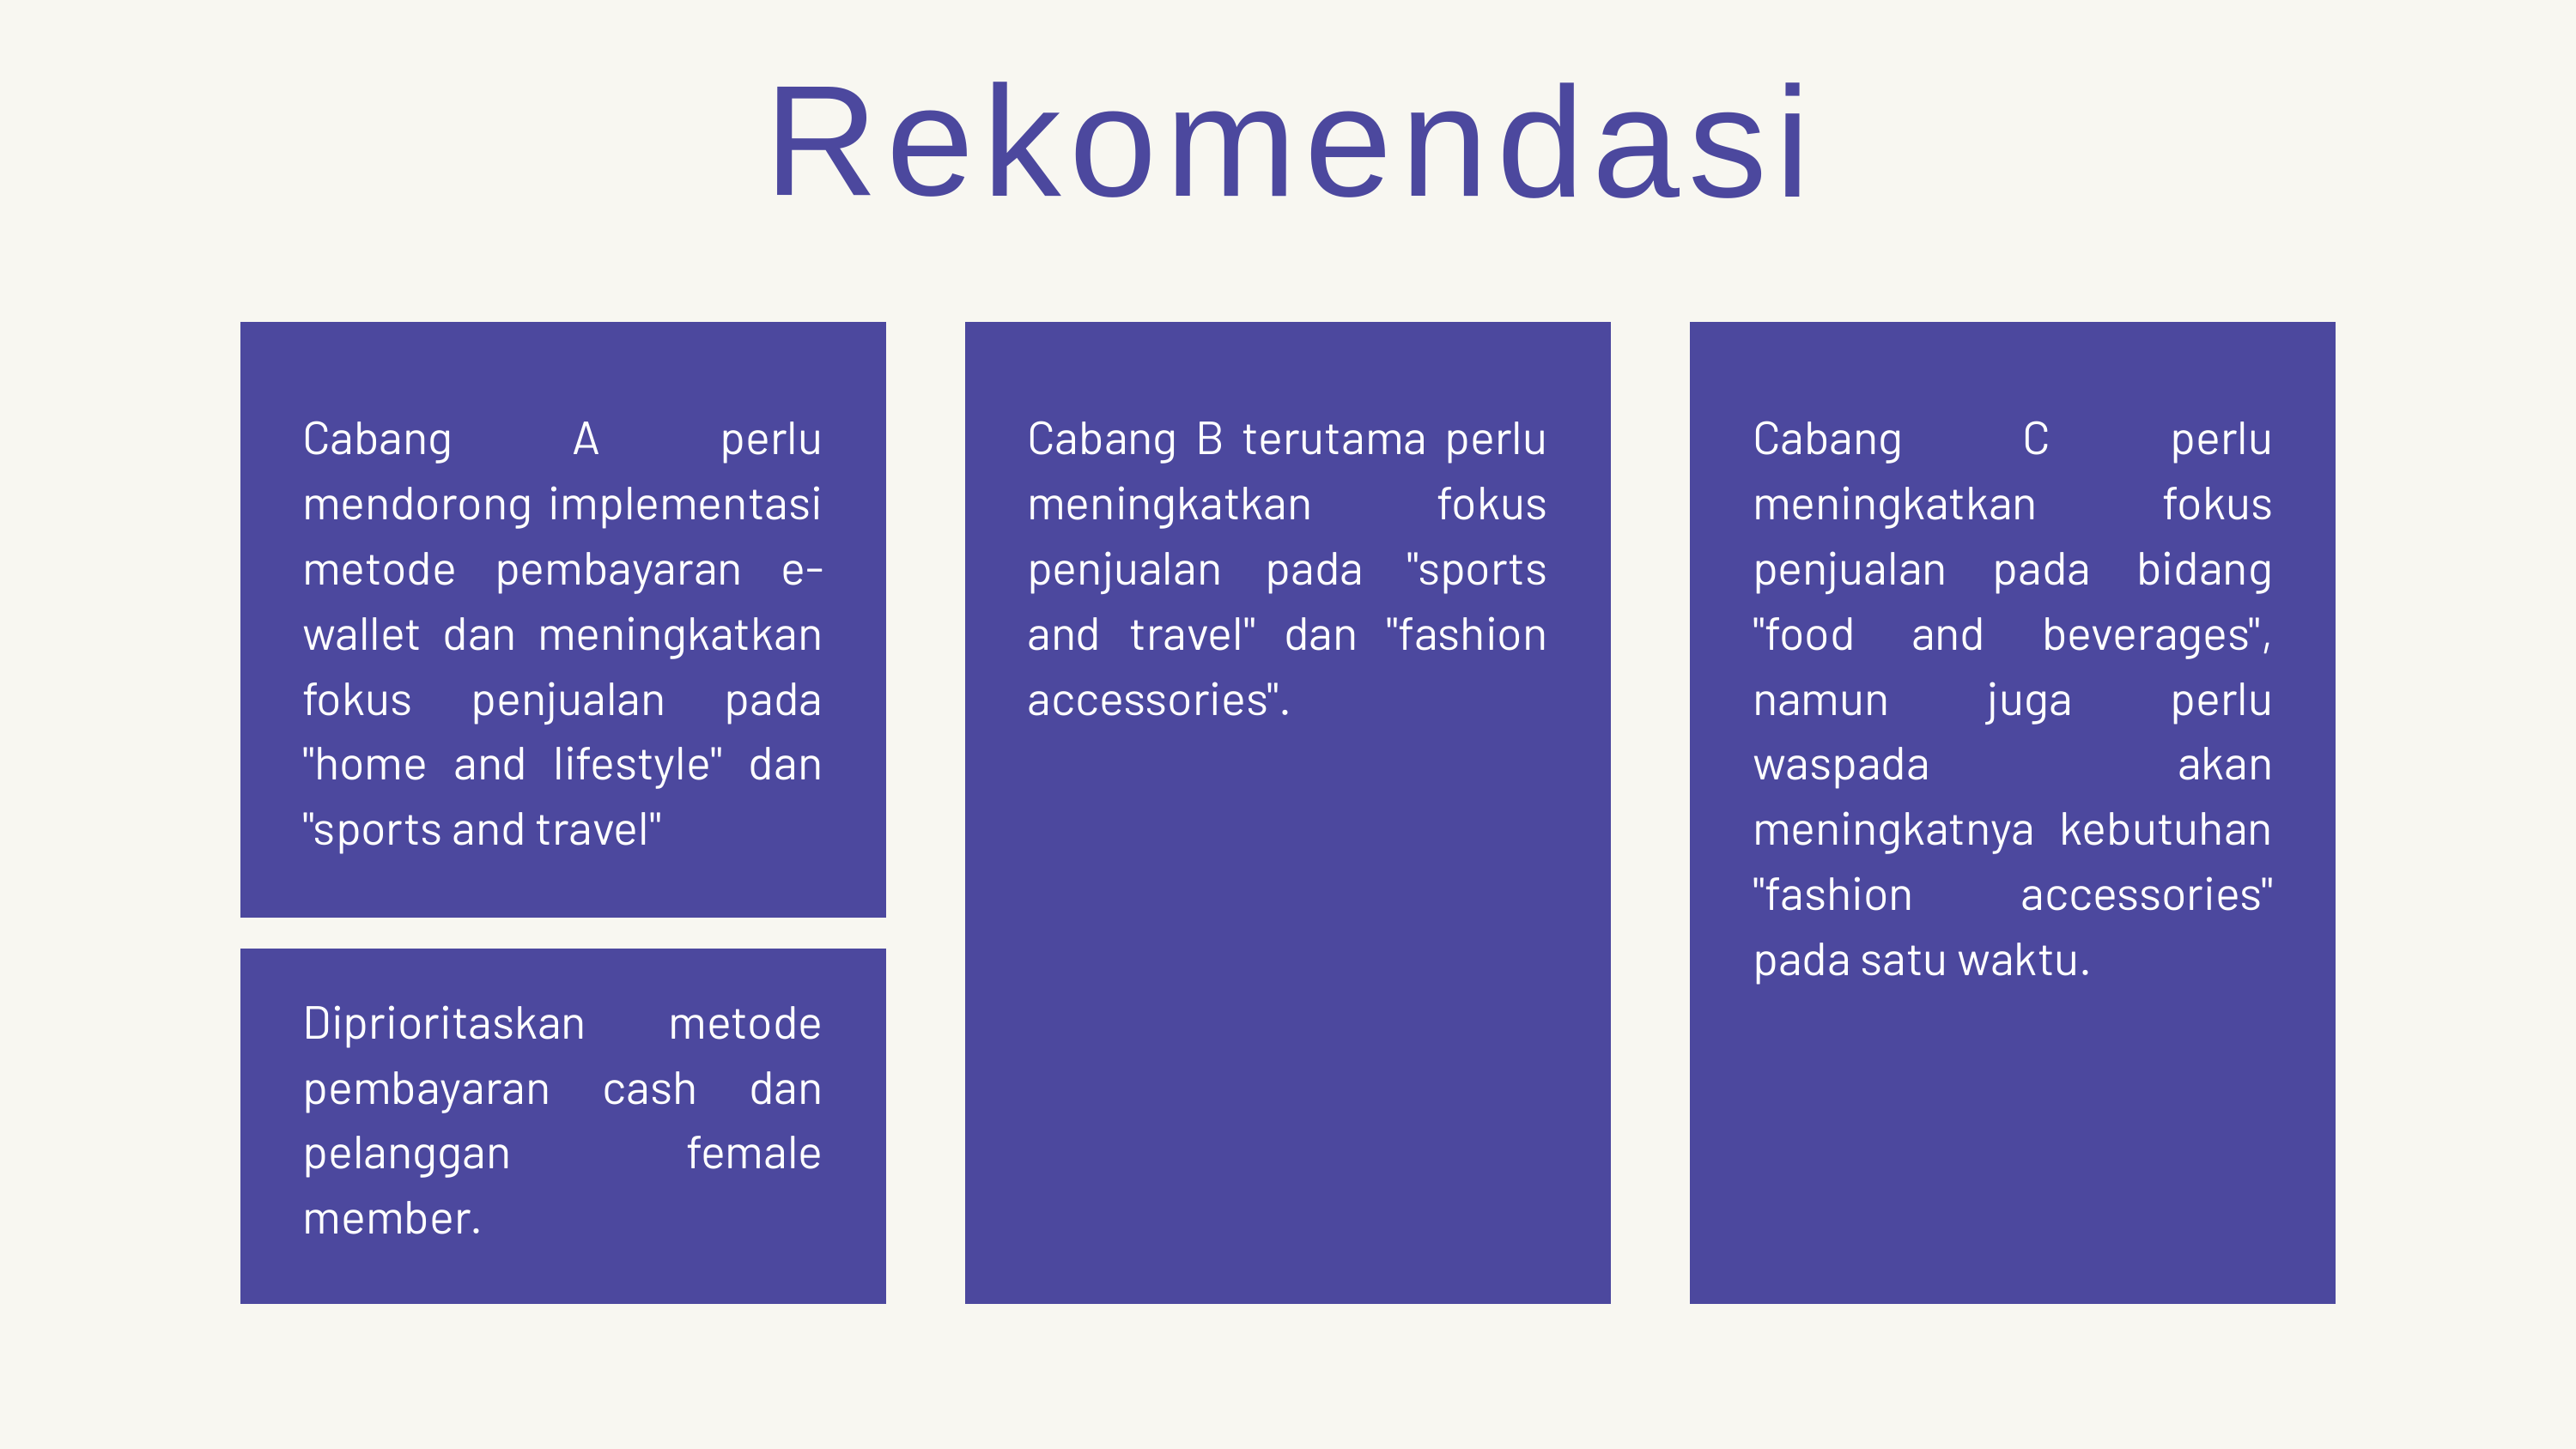

Rekomendasi

Cabang A perlu mendorong implementasi metode pembayaran e-wallet dan meningkatkan fokus penjualan pada "home and lifestyle" dan "sports and travel"
Cabang B terutama perlu meningkatkan fokus penjualan pada "sports and travel" dan "fashion accessories".
Cabang C perlu meningkatkan fokus penjualan pada bidang "food and beverages", namun juga perlu waspada akan meningkatnya kebutuhan "fashion accessories" pada satu waktu.

Diprioritaskan metode pembayaran cash dan pelanggan female member.